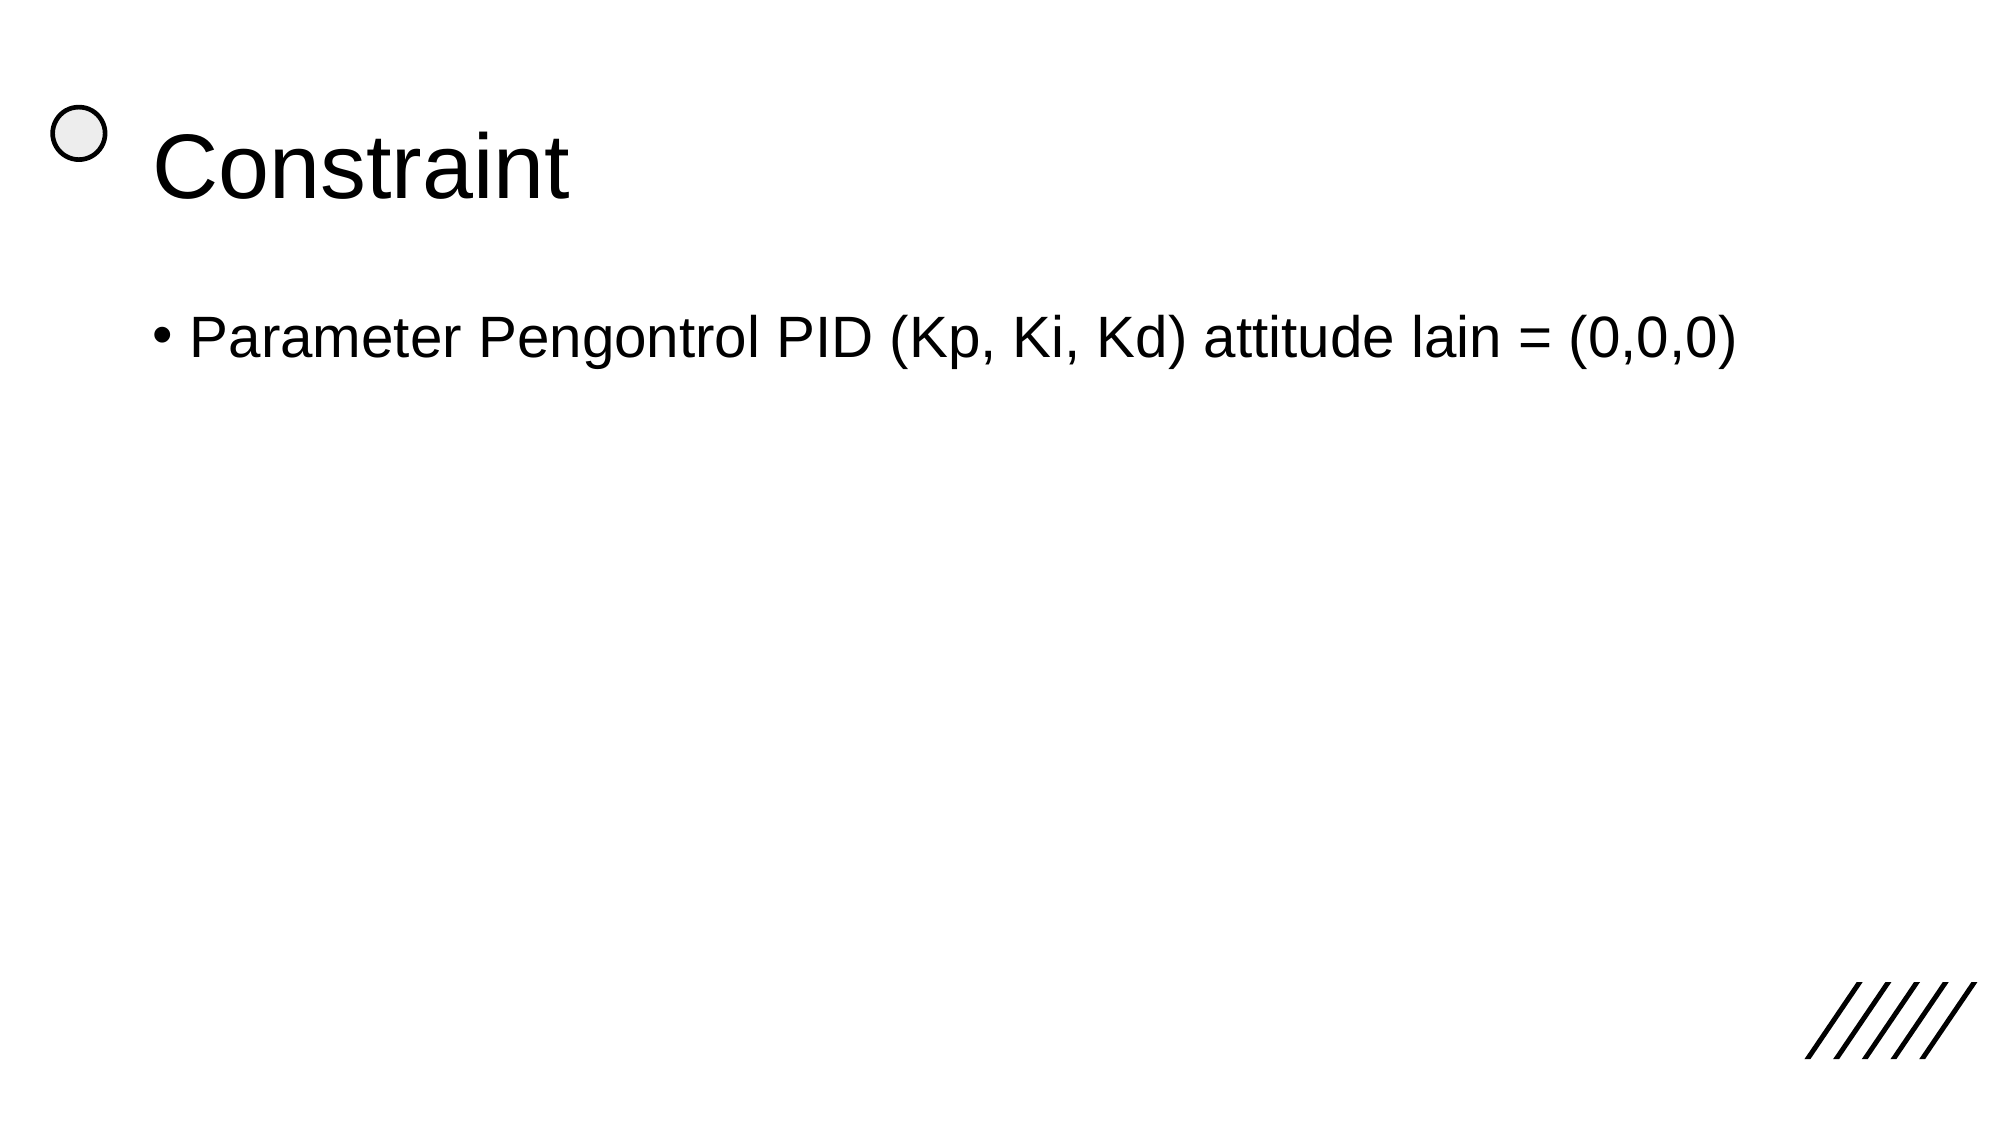

# Constraint
Parameter Pengontrol PID (Kp, Ki, Kd) attitude lain = (0,0,0)